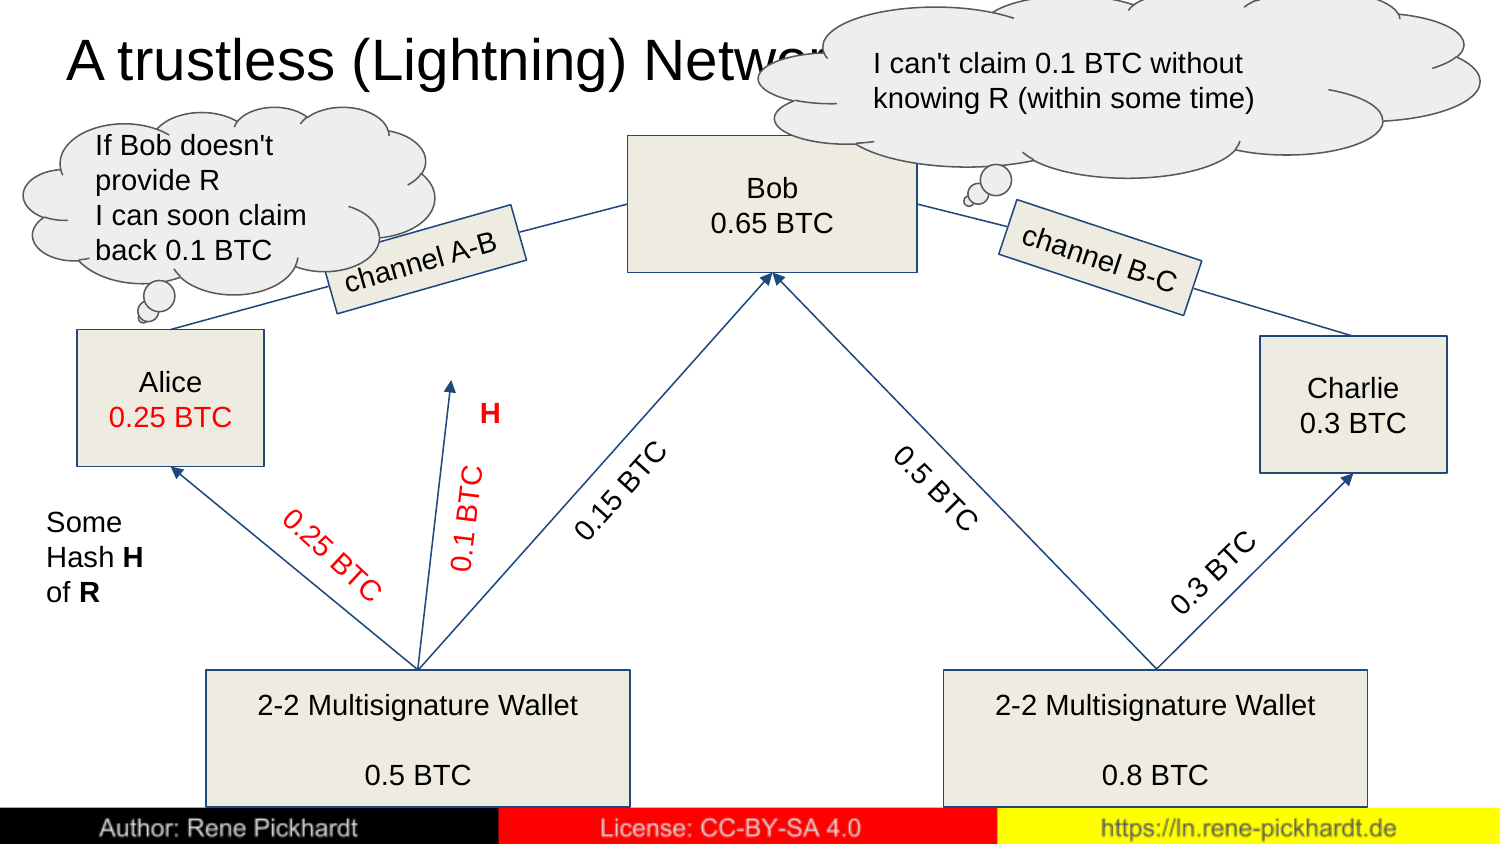

I can't claim 0.1 BTC without knowing R (within some time)
# A trustless (Lightning) Network of payment channels

If Bob doesn't provide R
I can soon claim back 0.1 BTC
Bob
0.65 BTC
channel B-C
channel A-B
Alice
0.25 BTC
Charlie
0.3 BTC
H
0.15 BTC
0.5 BTC
0.1 BTC
Some Hash H of R
0.25 BTC
0.3 BTC
2-2 Multisignature Wallet

0.5 BTC
2-2 Multisignature Wallet

0.8 BTC